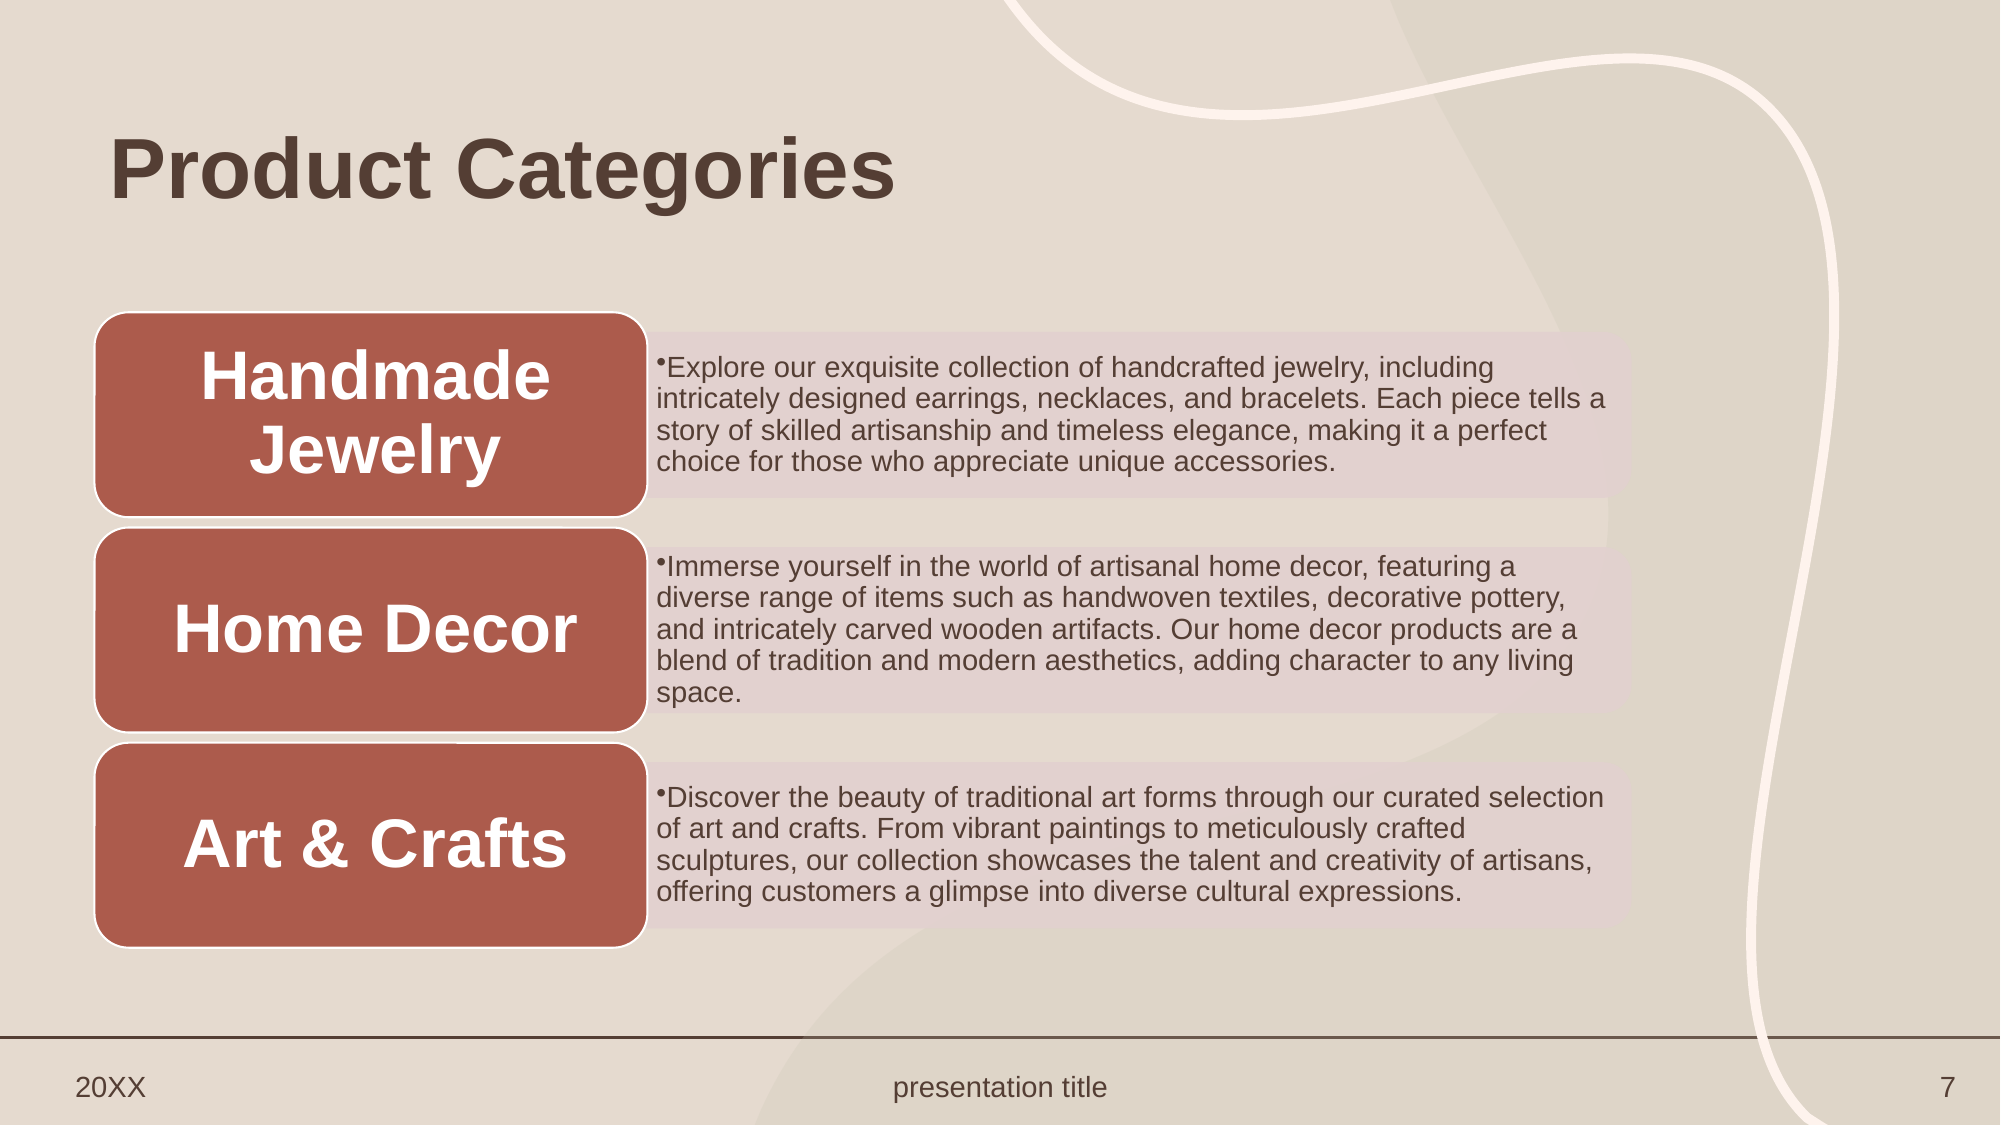

# Product Categories
Explore our exquisite collection of handcrafted jewelry, including intricately designed earrings, necklaces, and bracelets. Each piece tells a story of skilled artisanship and timeless elegance, making it a perfect choice for those who appreciate unique accessories.
Handmade Jewelry
Immerse yourself in the world of artisanal home decor, featuring a diverse range of items such as handwoven textiles, decorative pottery, and intricately carved wooden artifacts. Our home decor products are a blend of tradition and modern aesthetics, adding character to any living space.
Home Decor
Discover the beauty of traditional art forms through our curated selection of art and crafts. From vibrant paintings to meticulously crafted sculptures, our collection showcases the talent and creativity of artisans, offering customers a glimpse into diverse cultural expressions.
Art & Crafts
20XX
presentation title
7